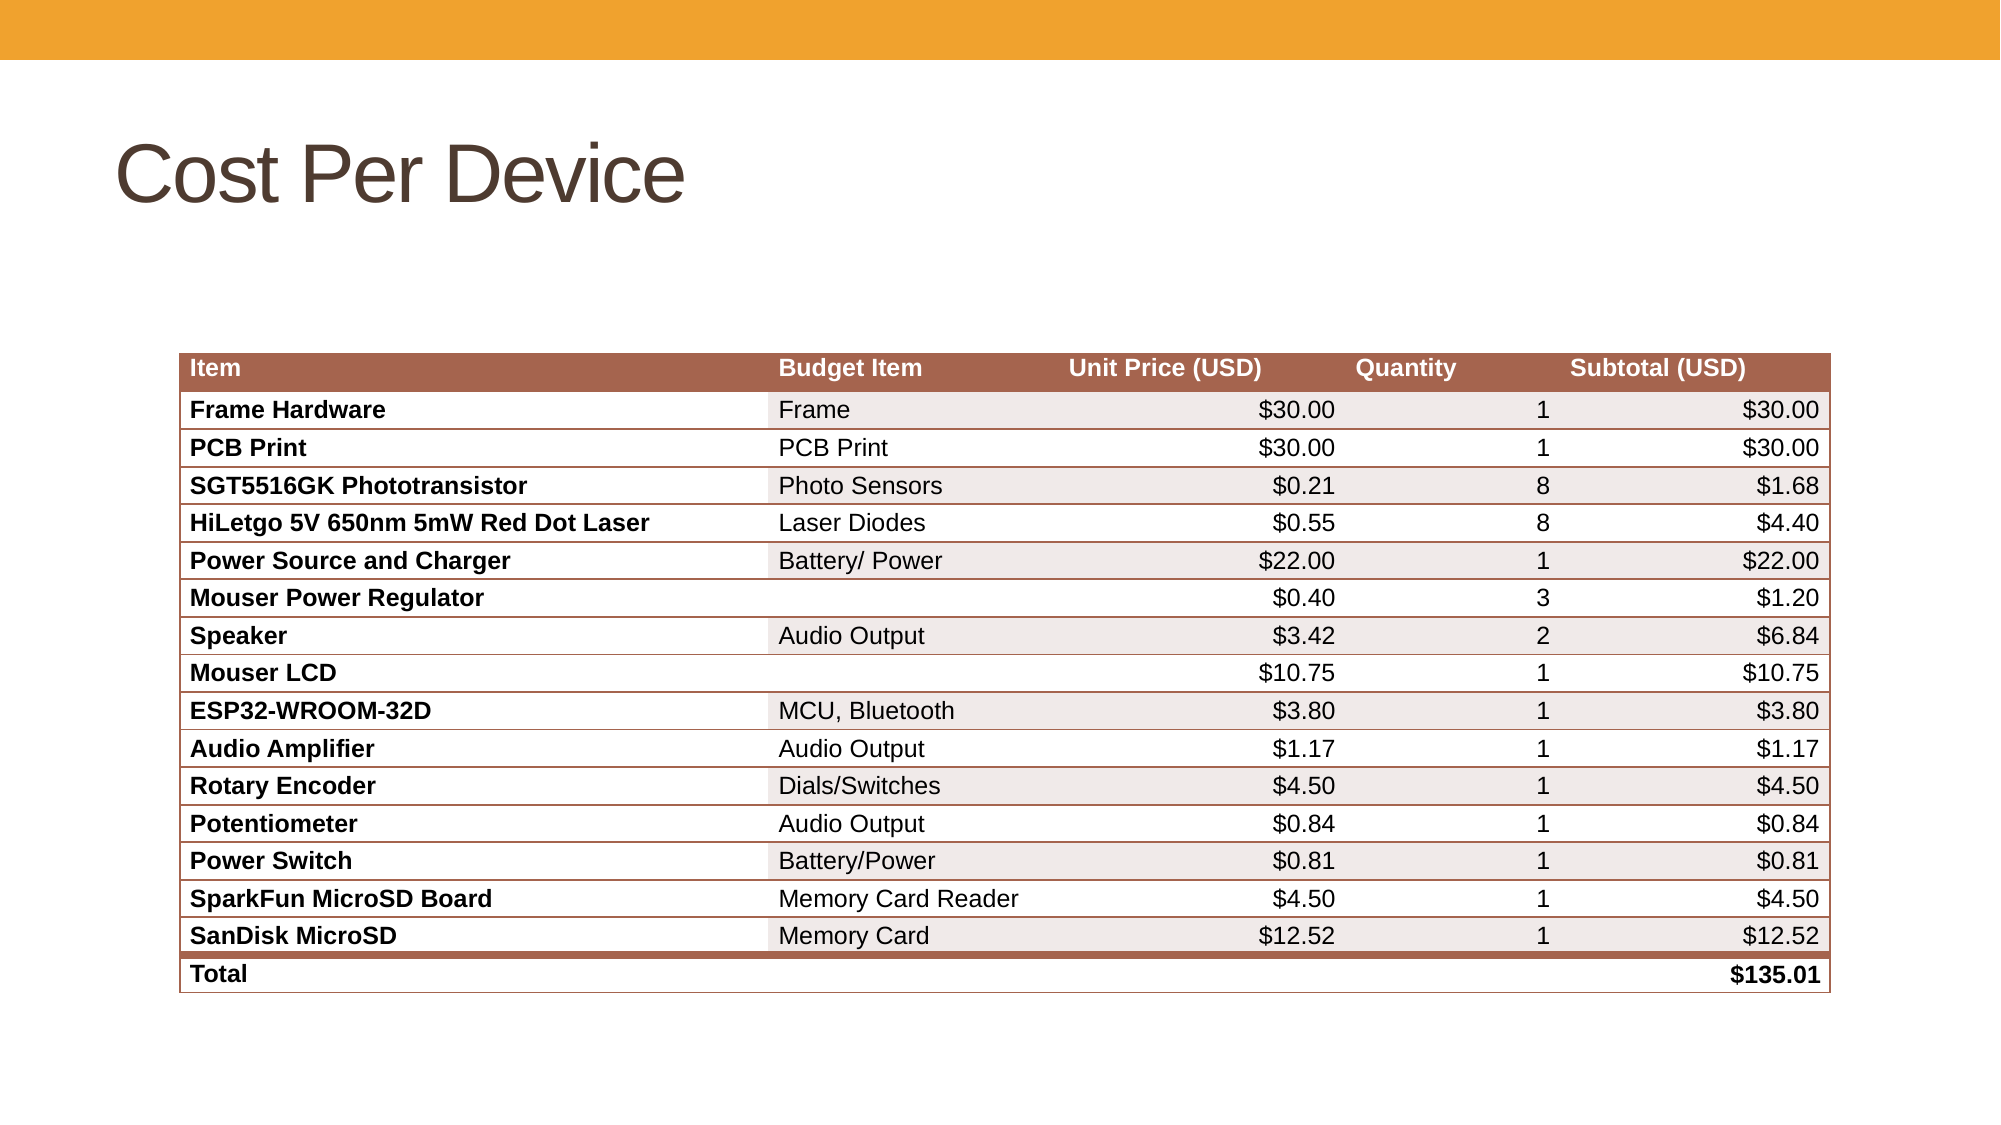

# Cost Per Device
| Item | Budget Item | Unit Price (USD) | Quantity | Subtotal (USD) |
| --- | --- | --- | --- | --- |
| Frame Hardware | Frame | $30.00 | 1 | $30.00 |
| PCB Print | PCB Print | $30.00 | 1 | $30.00 |
| SGT5516GK Phototransistor | Photo Sensors | $0.21 | 8 | $1.68 |
| HiLetgo 5V 650nm 5mW Red Dot Laser | Laser Diodes | $0.55 | 8 | $4.40 |
| Power Source and Charger | Battery/ Power | $22.00 | 1 | $22.00 |
| Mouser Power Regulator |  | $0.40 | 3 | $1.20 |
| Speaker | Audio Output | $3.42 | 2 | $6.84 |
| Mouser LCD |  | $10.75 | 1 | $10.75 |
| ESP32-WROOM-32D | MCU, Bluetooth | $3.80 | 1 | $3.80 |
| Audio Amplifier | Audio Output | $1.17 | 1 | $1.17 |
| Rotary Encoder | Dials/Switches | $4.50 | 1 | $4.50 |
| Potentiometer | Audio Output | $0.84 | 1 | $0.84 |
| Power Switch | Battery/Power | $0.81 | 1 | $0.81 |
| SparkFun MicroSD Board | Memory Card Reader | $4.50 | 1 | $4.50 |
| SanDisk MicroSD | Memory Card | $12.52 | 1 | $12.52 |
| Total |  |  |  | $135.01 |